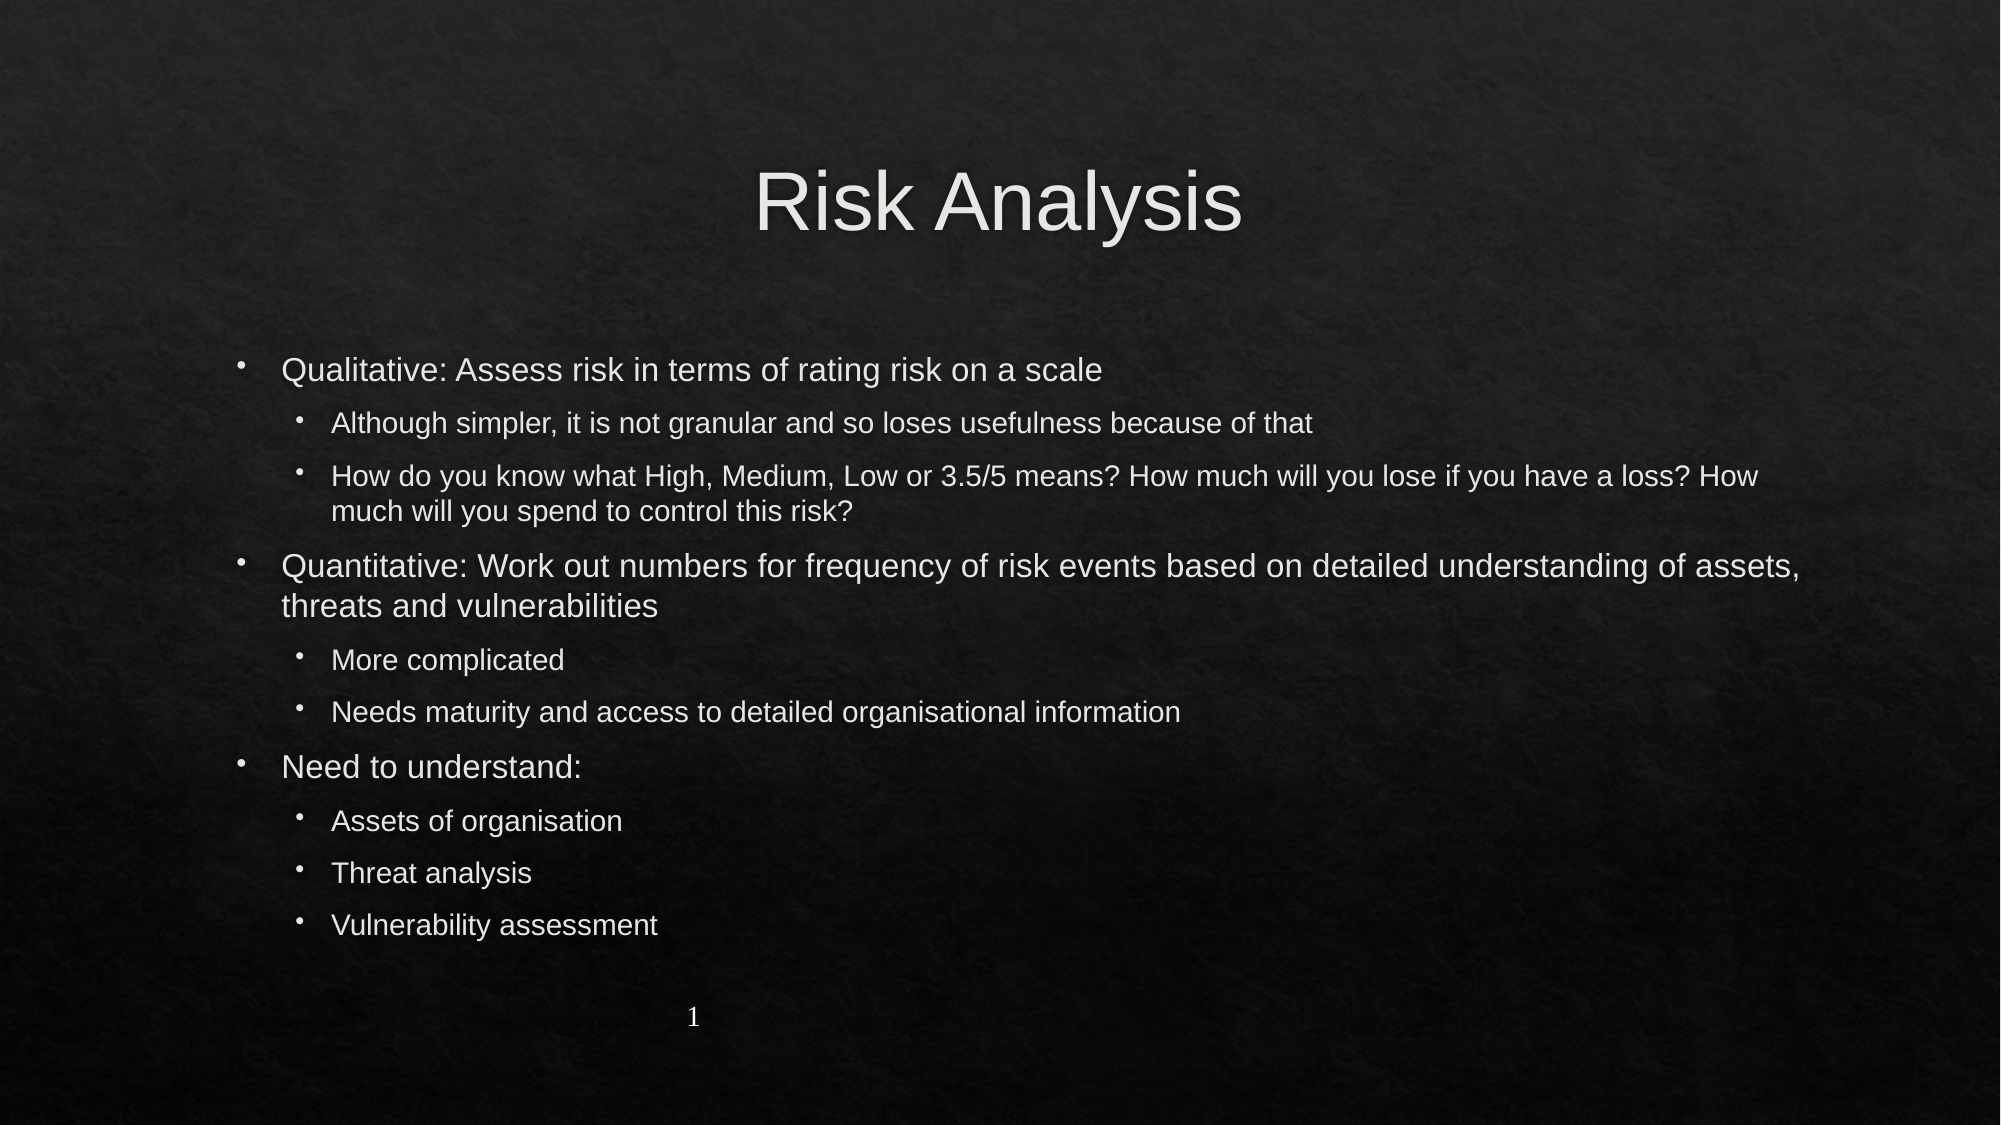

# Risk Analysis
Qualitative: Assess risk in terms of rating risk on a scale
Although simpler, it is not granular and so loses usefulness because of that
How do you know what High, Medium, Low or 3.5/5 means? How much will you lose if you have a loss? How much will you spend to control this risk?
Quantitative: Work out numbers for frequency of risk events based on detailed understanding of assets, threats and vulnerabilities
More complicated
Needs maturity and access to detailed organisational information
Need to understand:
Assets of organisation
Threat analysis
Vulnerability assessment

1